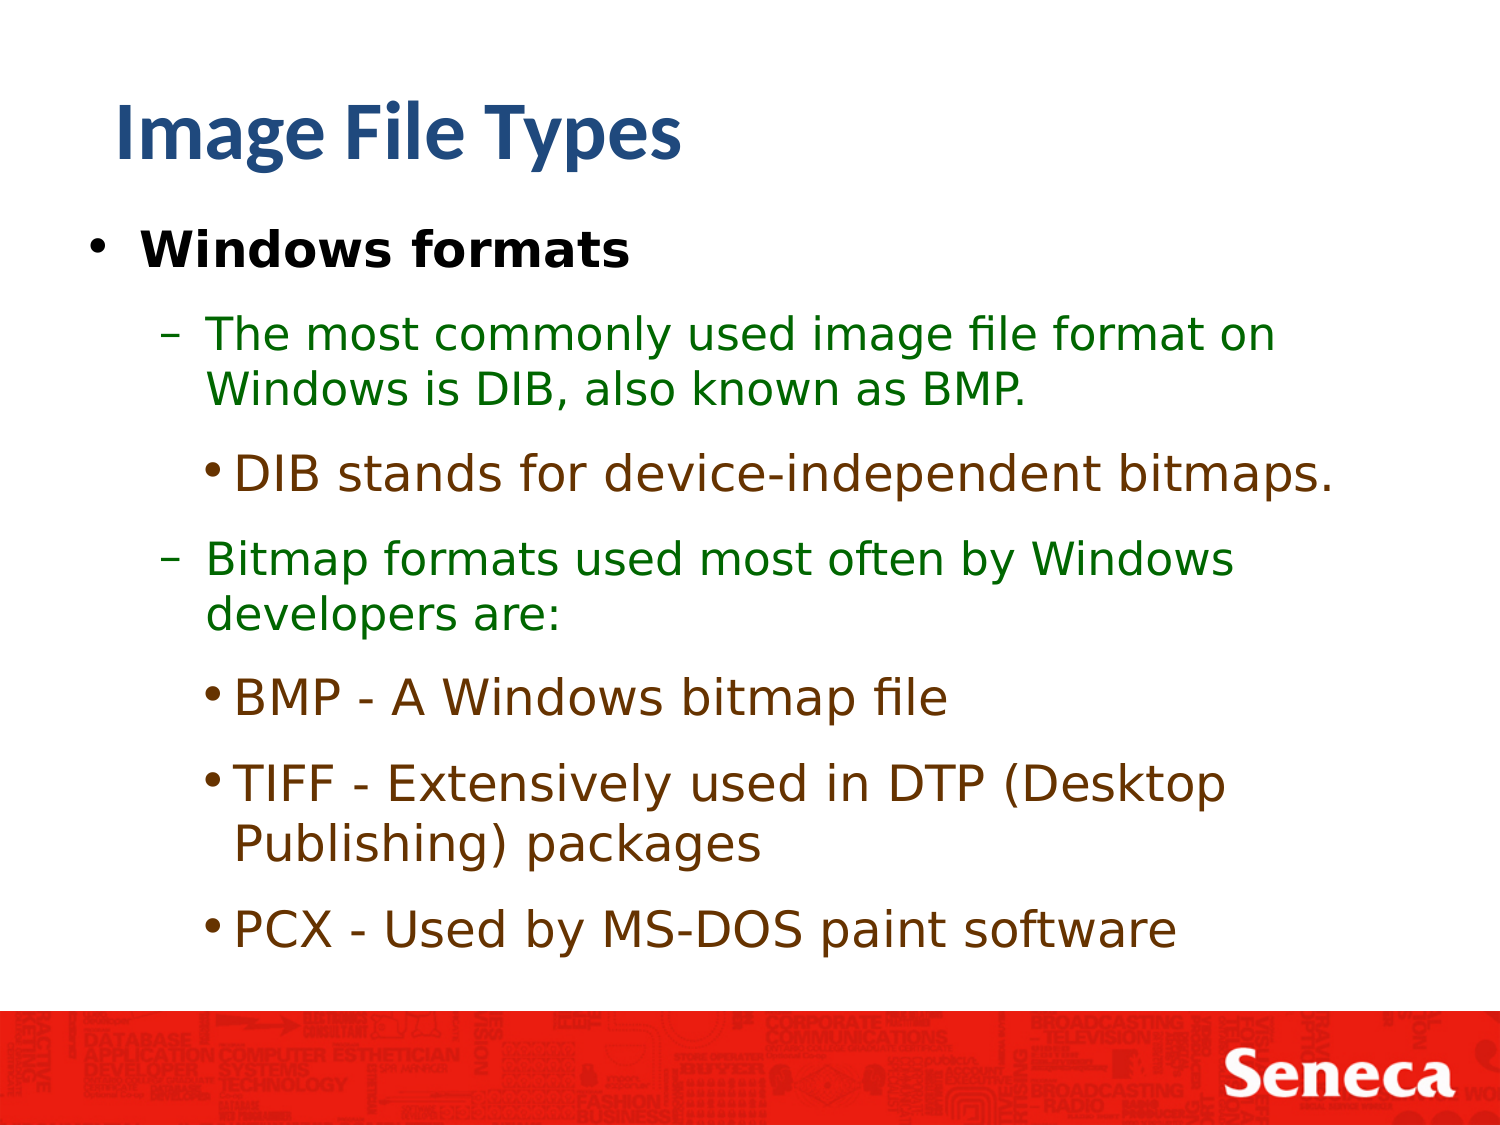

Image File Types
Windows formats
The most commonly used image file format on Windows is DIB, also known as BMP.
DIB stands for device-independent bitmaps.
Bitmap formats used most often by Windows
developers are:
BMP - A Windows bitmap file
TIFF - Extensively used in DTP (Desktop Publishing) packages
PCX - Used by MS-DOS paint software